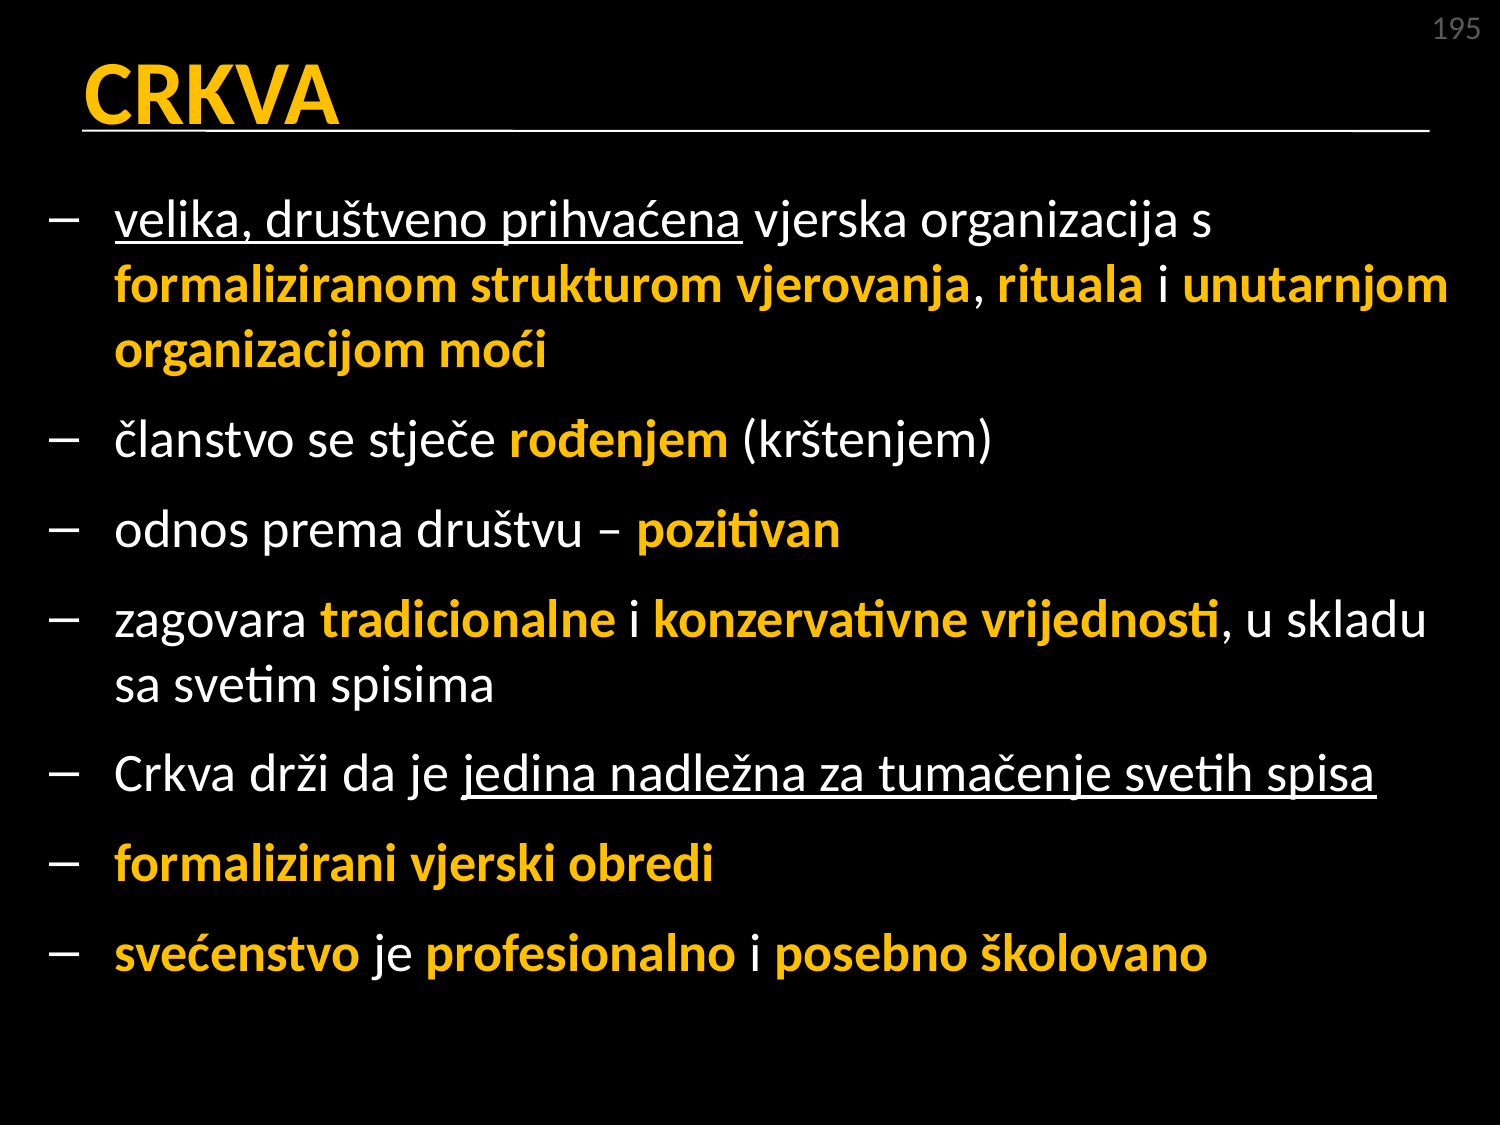

195
CRKVA
velika, društveno prihvaćena vjerska organizacija s formaliziranom strukturom vjerovanja, rituala i unutarnjom organizacijom moći
članstvo se stječe rođenjem (krštenjem)
odnos prema društvu – pozitivan
zagovara tradicionalne i konzervativne vrijednosti, u skladu sa svetim spisima
Crkva drži da je jedina nadležna za tumačenje svetih spisa
formalizirani vjerski obredi
svećenstvo je profesionalno i posebno školovano